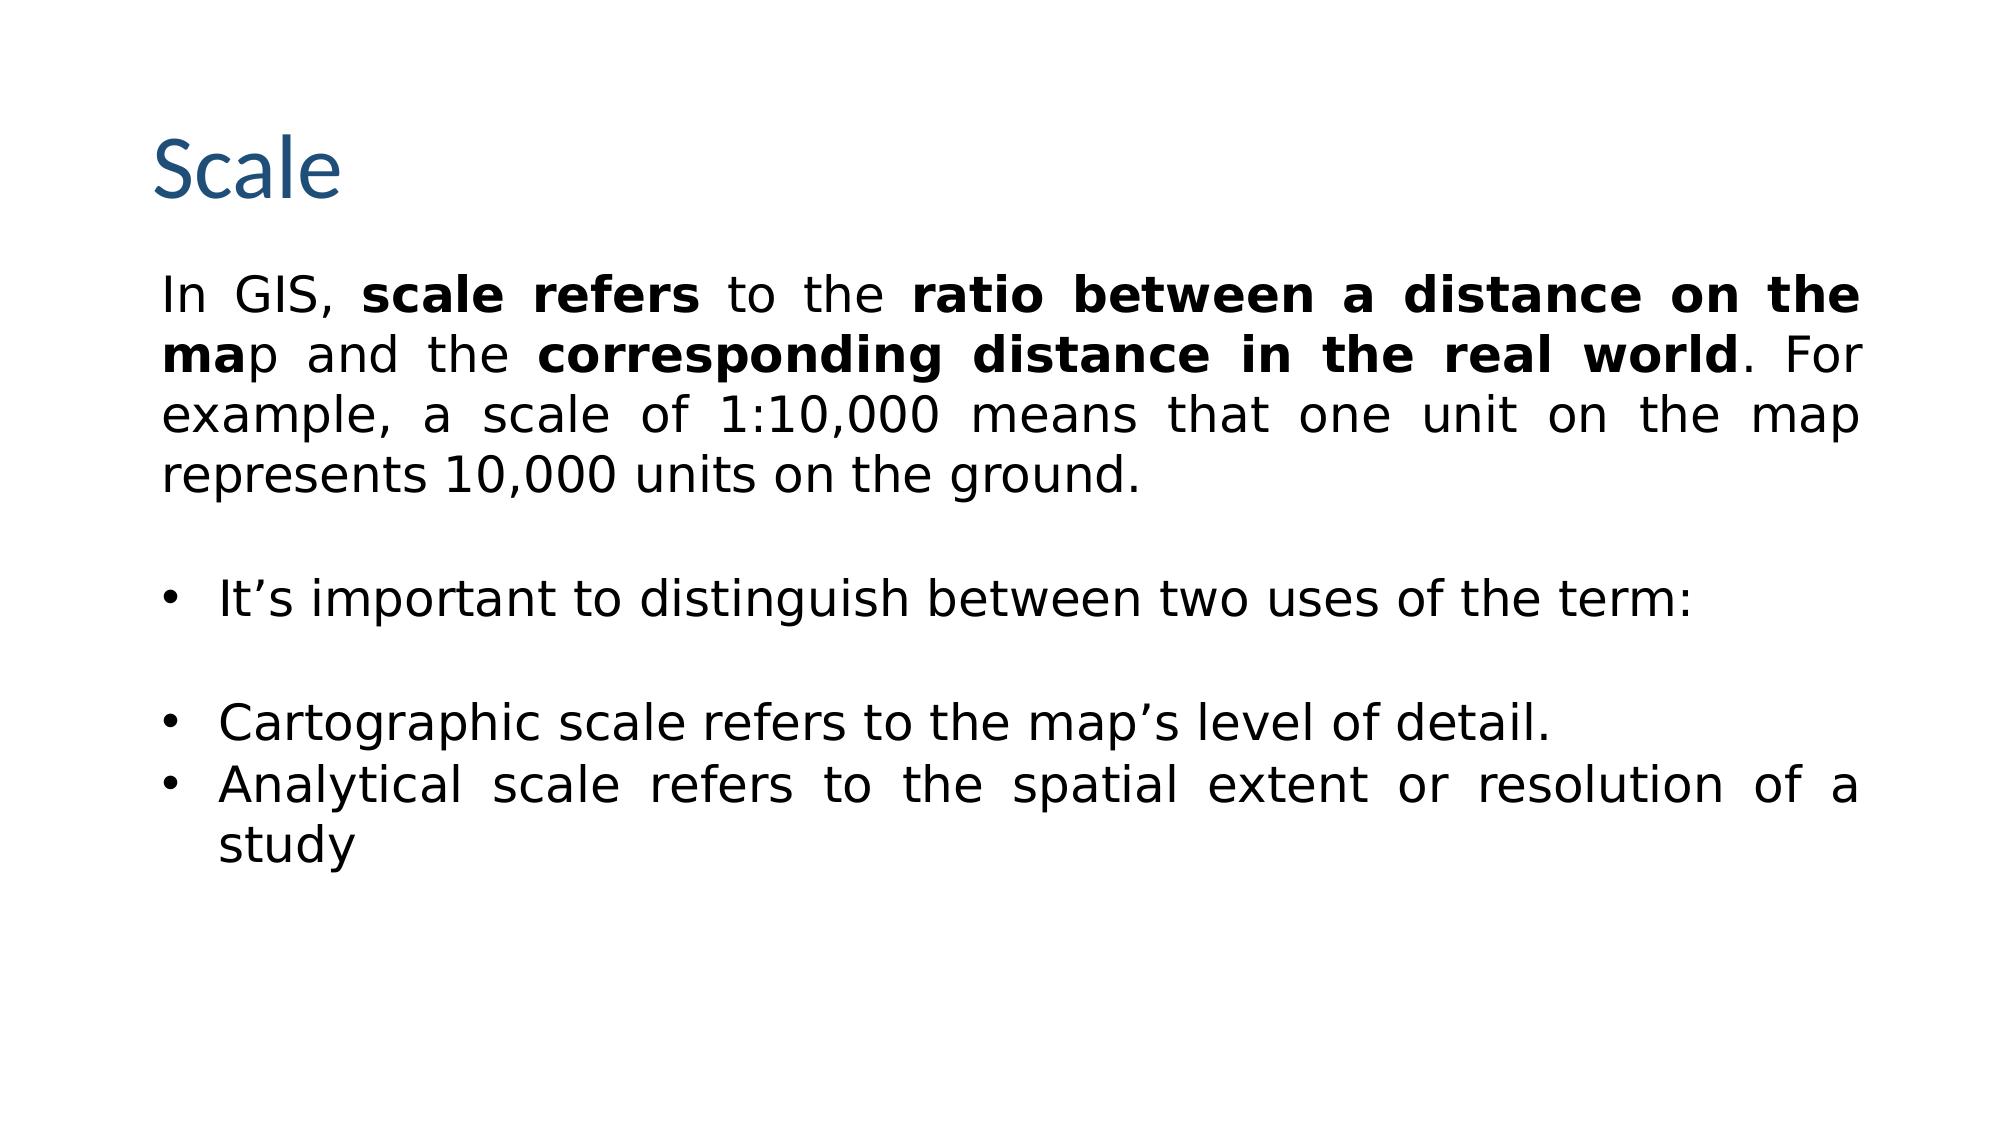

# Scale
In GIS, scale refers to the ratio between a distance on the map and the corresponding distance in the real world. For example, a scale of 1:10,000 means that one unit on the map represents 10,000 units on the ground.

It’s important to distinguish between two uses of the term:

Cartographic scale refers to the map’s level of detail.
Analytical scale refers to the spatial extent or resolution of a study